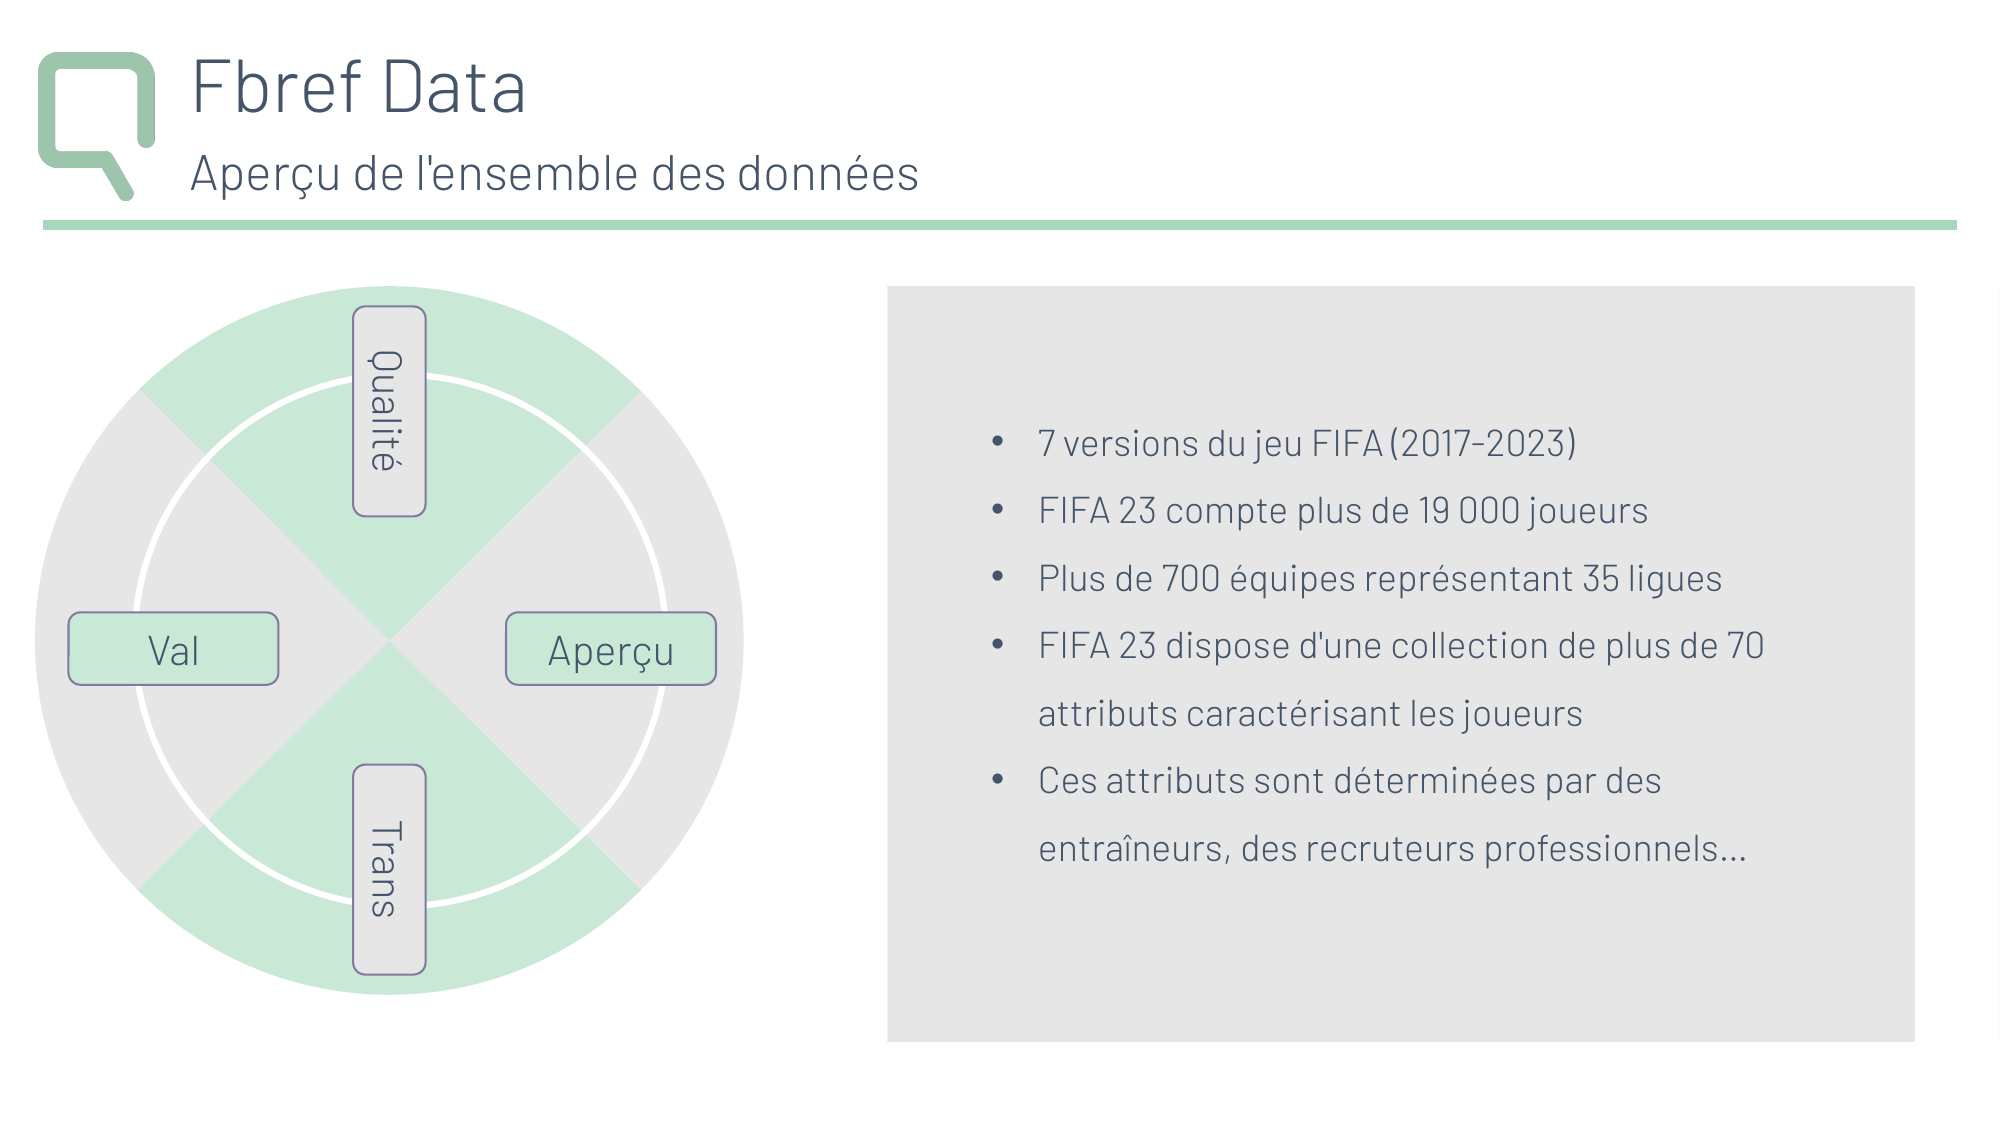

# Fbref Data
Aperçu de l'ensemble des données

Qualité
7 versions du jeu FIFA (2017-2023)
FIFA 23 compte plus de 19 000 joueurs
Plus de 700 équipes représentant 35 ligues
FIFA 23 dispose d'une collection de plus de 70 attributs caractérisant les joueurs
Ces attributs sont déterminées par des entraîneurs, des recruteurs professionnels…

Val
Aperçu
Trans